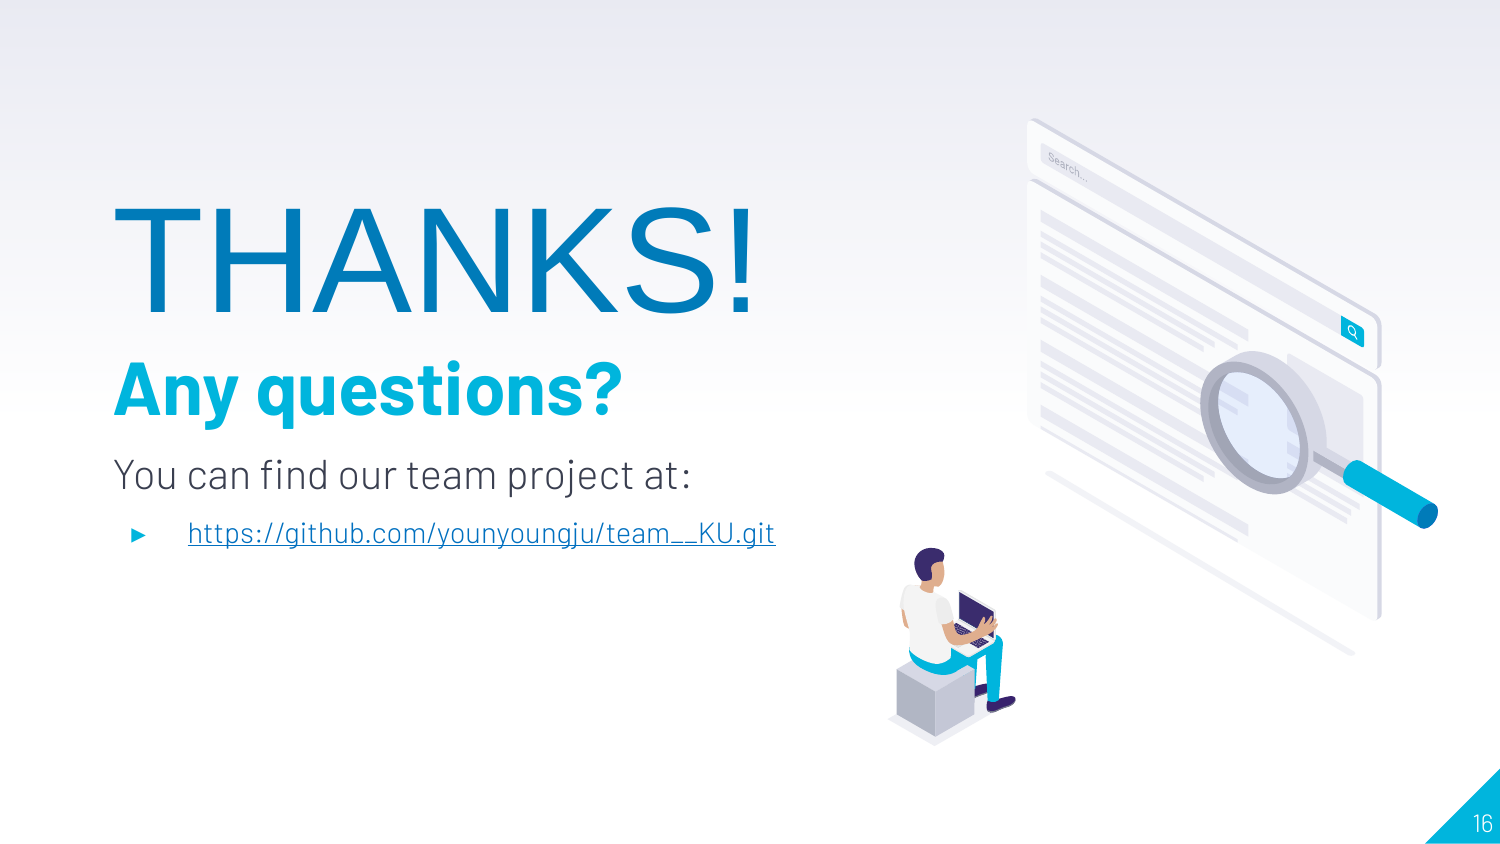

THANKS!
Any questions?
You can find our team project at:
https://github.com/younyoungju/team__KU.git
16